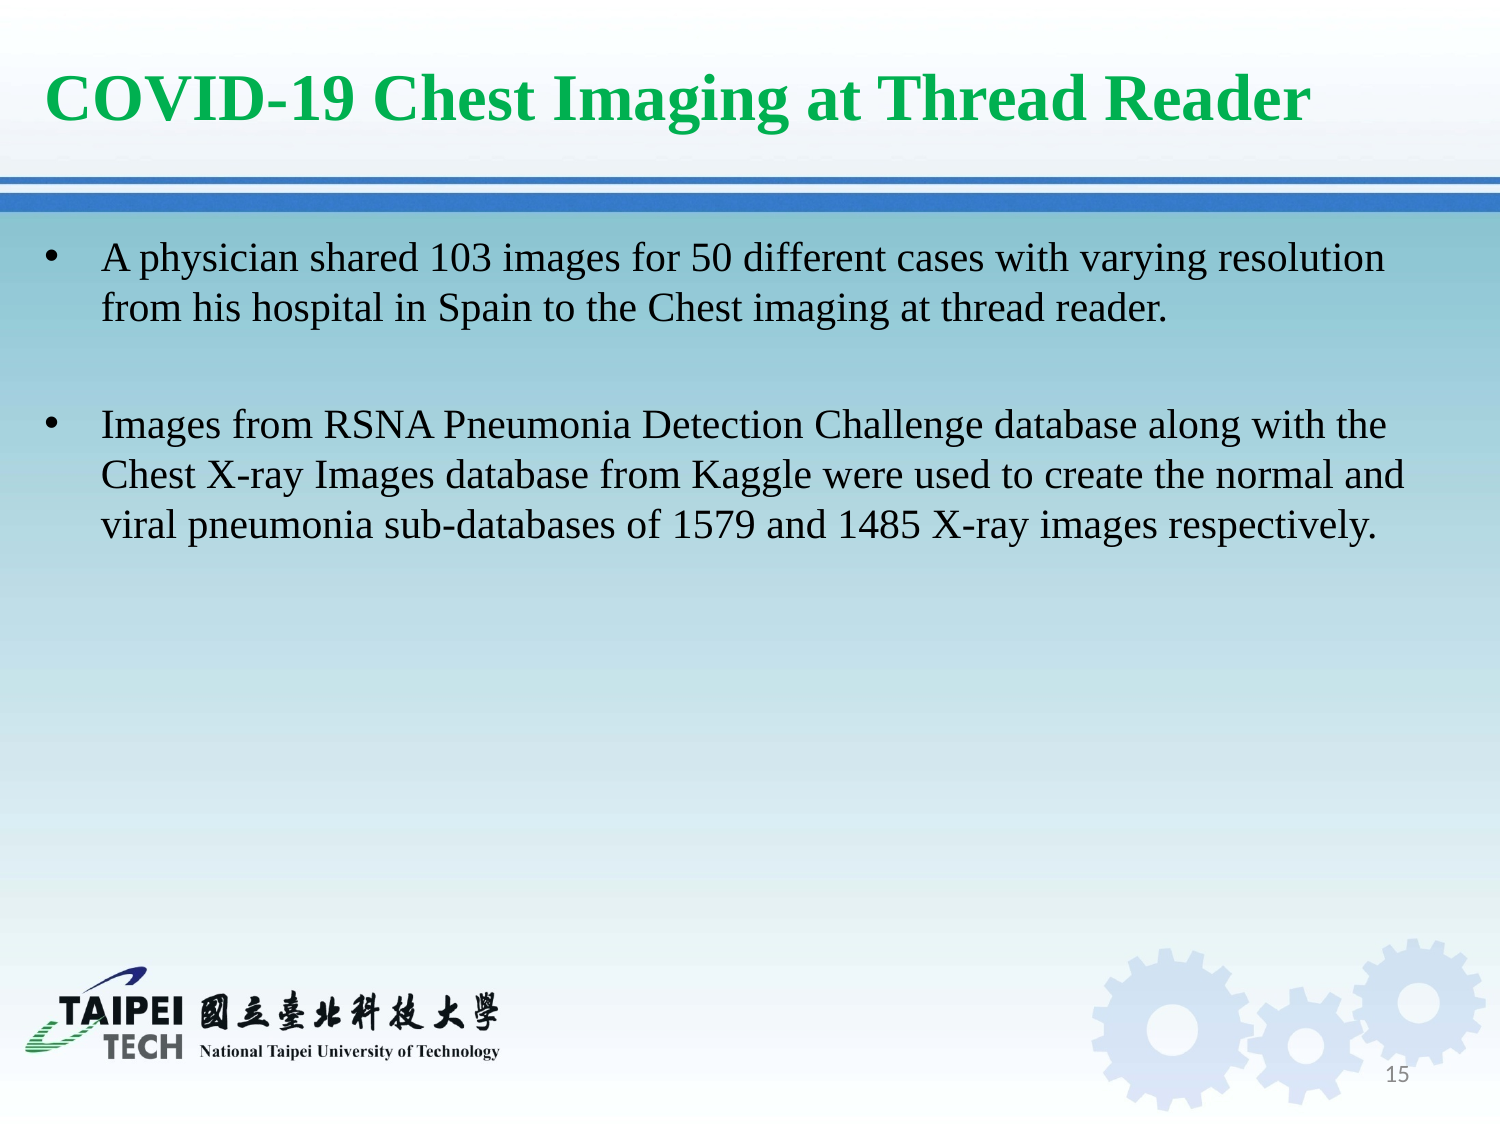

# COVID-19 Chest Imaging at Thread Reader
A physician shared 103 images for 50 different cases with varying resolution from his hospital in Spain to the Chest imaging at thread reader.

Images from RSNA Pneumonia Detection Challenge database along with the Chest X-ray Images database from Kaggle were used to create the normal and viral pneumonia sub-databases of 1579 and 1485 X-ray images respectively.

15